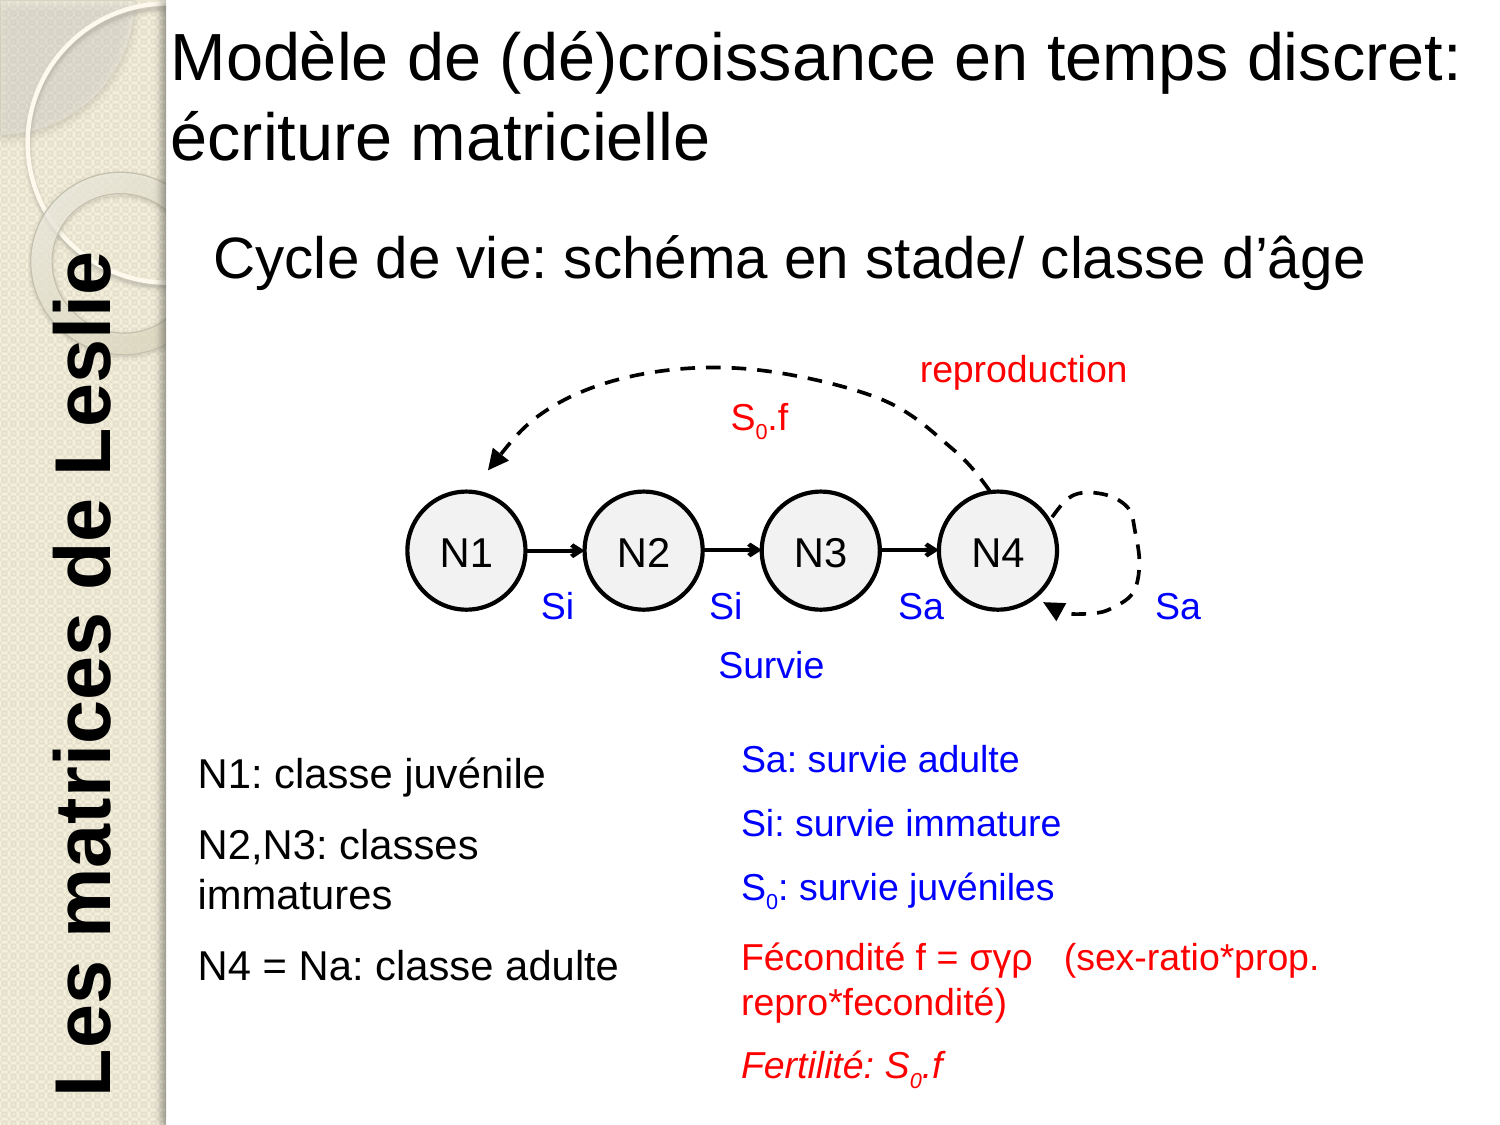

Modèle de (dé)croissance en temps discret: écriture matricielle
# Cycle de vie: schéma en stade/ classe d’âge
reproduction

S0.f

N1
N2
N3
N4
Si
Si
Sa
Sa
Les matrices de Leslie
Survie
Sa: survie adulte
Si: survie immature
S0: survie juvéniles
Fécondité f = σγρ   (sex-ratio*prop. repro*fecondité)
Fertilité: S0.f
N1: classe juvénile
N2,N3: classes immatures
N4 = Na: classe adulte